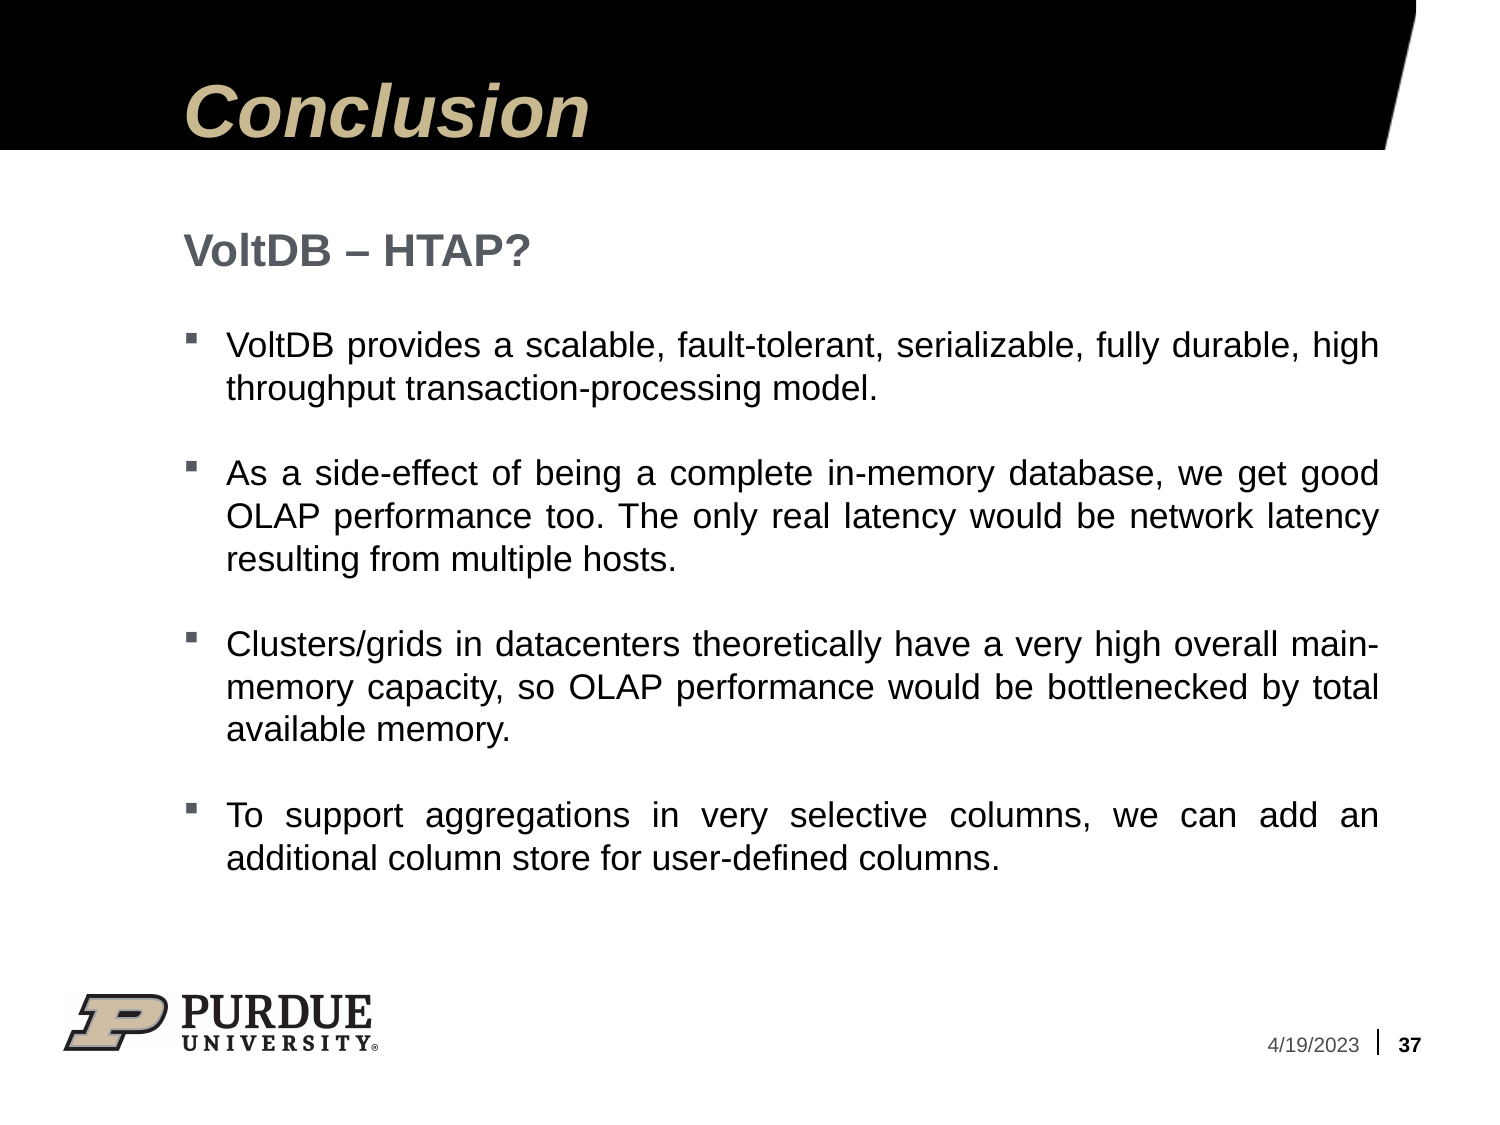

# Conclusion
VoltDB – HTAP?
VoltDB provides a scalable, fault-tolerant, serializable, fully durable, high throughput transaction-processing model.

As a side-effect of being a complete in-memory database, we get good OLAP performance too. The only real latency would be network latency resulting from multiple hosts.

Clusters/grids in datacenters theoretically have a very high overall main-memory capacity, so OLAP performance would be bottlenecked by total available memory.

To support aggregations in very selective columns, we can add an additional column store for user-defined columns.
37
4/19/2023